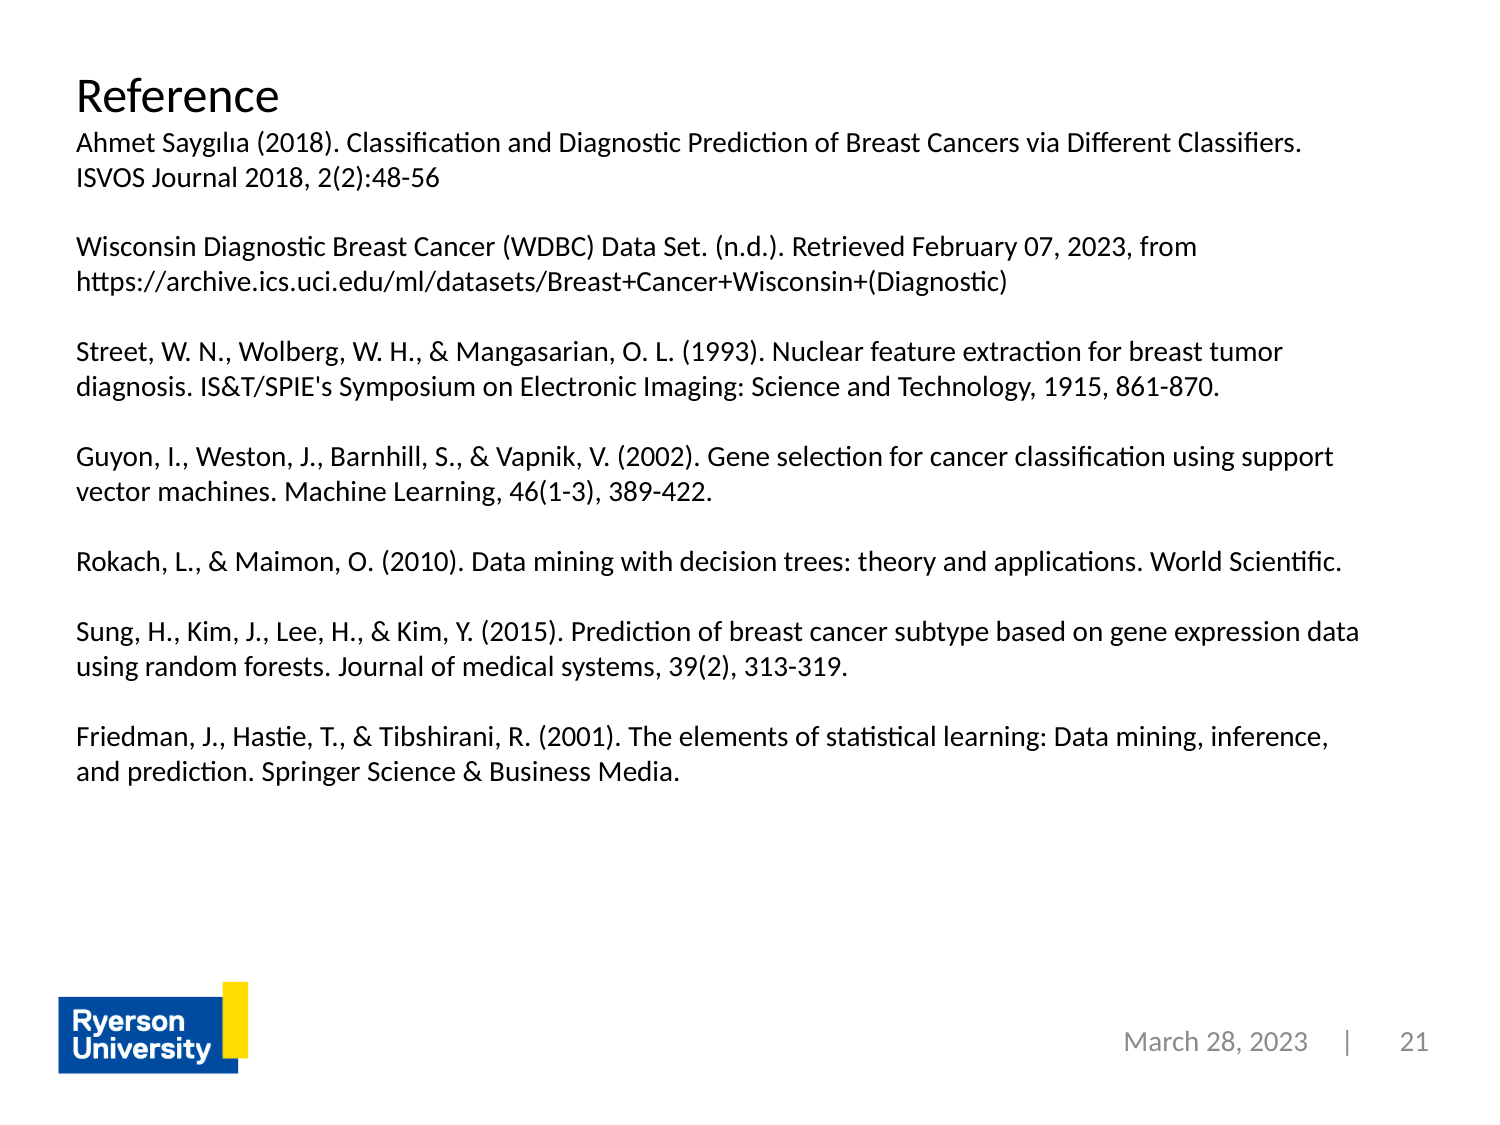

# Reference Ahmet Saygılıa (2018). Classification and Diagnostic Prediction of Breast Cancers via Different Classifiers. ISVOS Journal 2018, 2(2):48-56 Wisconsin Diagnostic Breast Cancer (WDBC) Data Set. (n.d.). Retrieved February 07, 2023, from https://archive.ics.uci.edu/ml/datasets/Breast+Cancer+Wisconsin+(Diagnostic) Street, W. N., Wolberg, W. H., & Mangasarian, O. L. (1993). Nuclear feature extraction for breast tumor diagnosis. IS&T/SPIE's Symposium on Electronic Imaging: Science and Technology, 1915, 861-870. Guyon, I., Weston, J., Barnhill, S., & Vapnik, V. (2002). Gene selection for cancer classification using support vector machines. Machine Learning, 46(1-3), 389-422. Rokach, L., & Maimon, O. (2010). Data mining with decision trees: theory and applications. World Scientific. Sung, H., Kim, J., Lee, H., & Kim, Y. (2015). Prediction of breast cancer subtype based on gene expression data using random forests. Journal of medical systems, 39(2), 313-319. Friedman, J., Hastie, T., & Tibshirani, R. (2001). The elements of statistical learning: Data mining, inference, and prediction. Springer Science & Business Media.
21
March 28, 2023     |